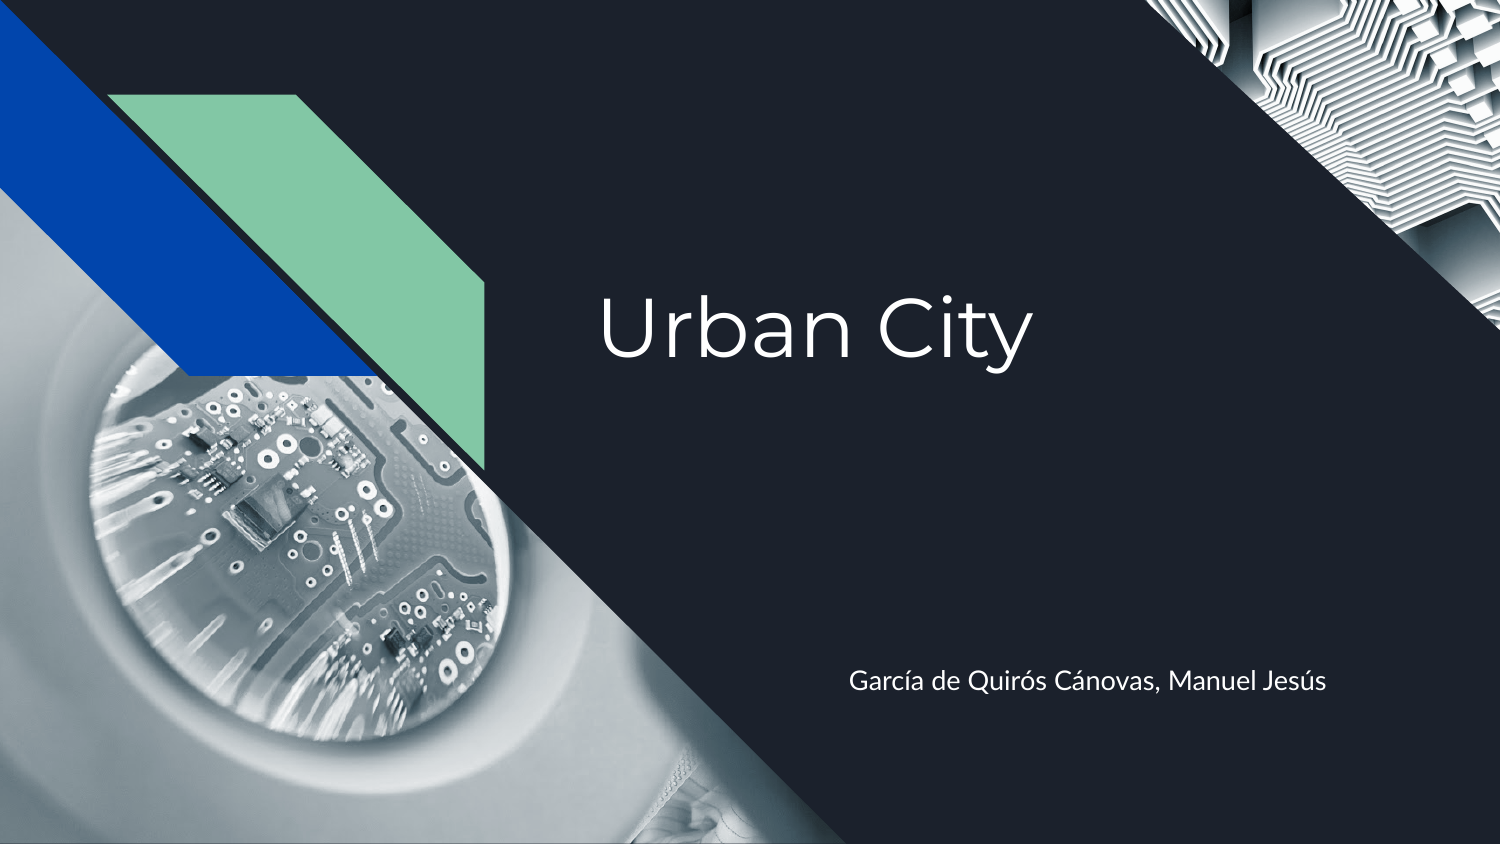

# Urban City
García de Quirós Cánovas, Manuel Jesús